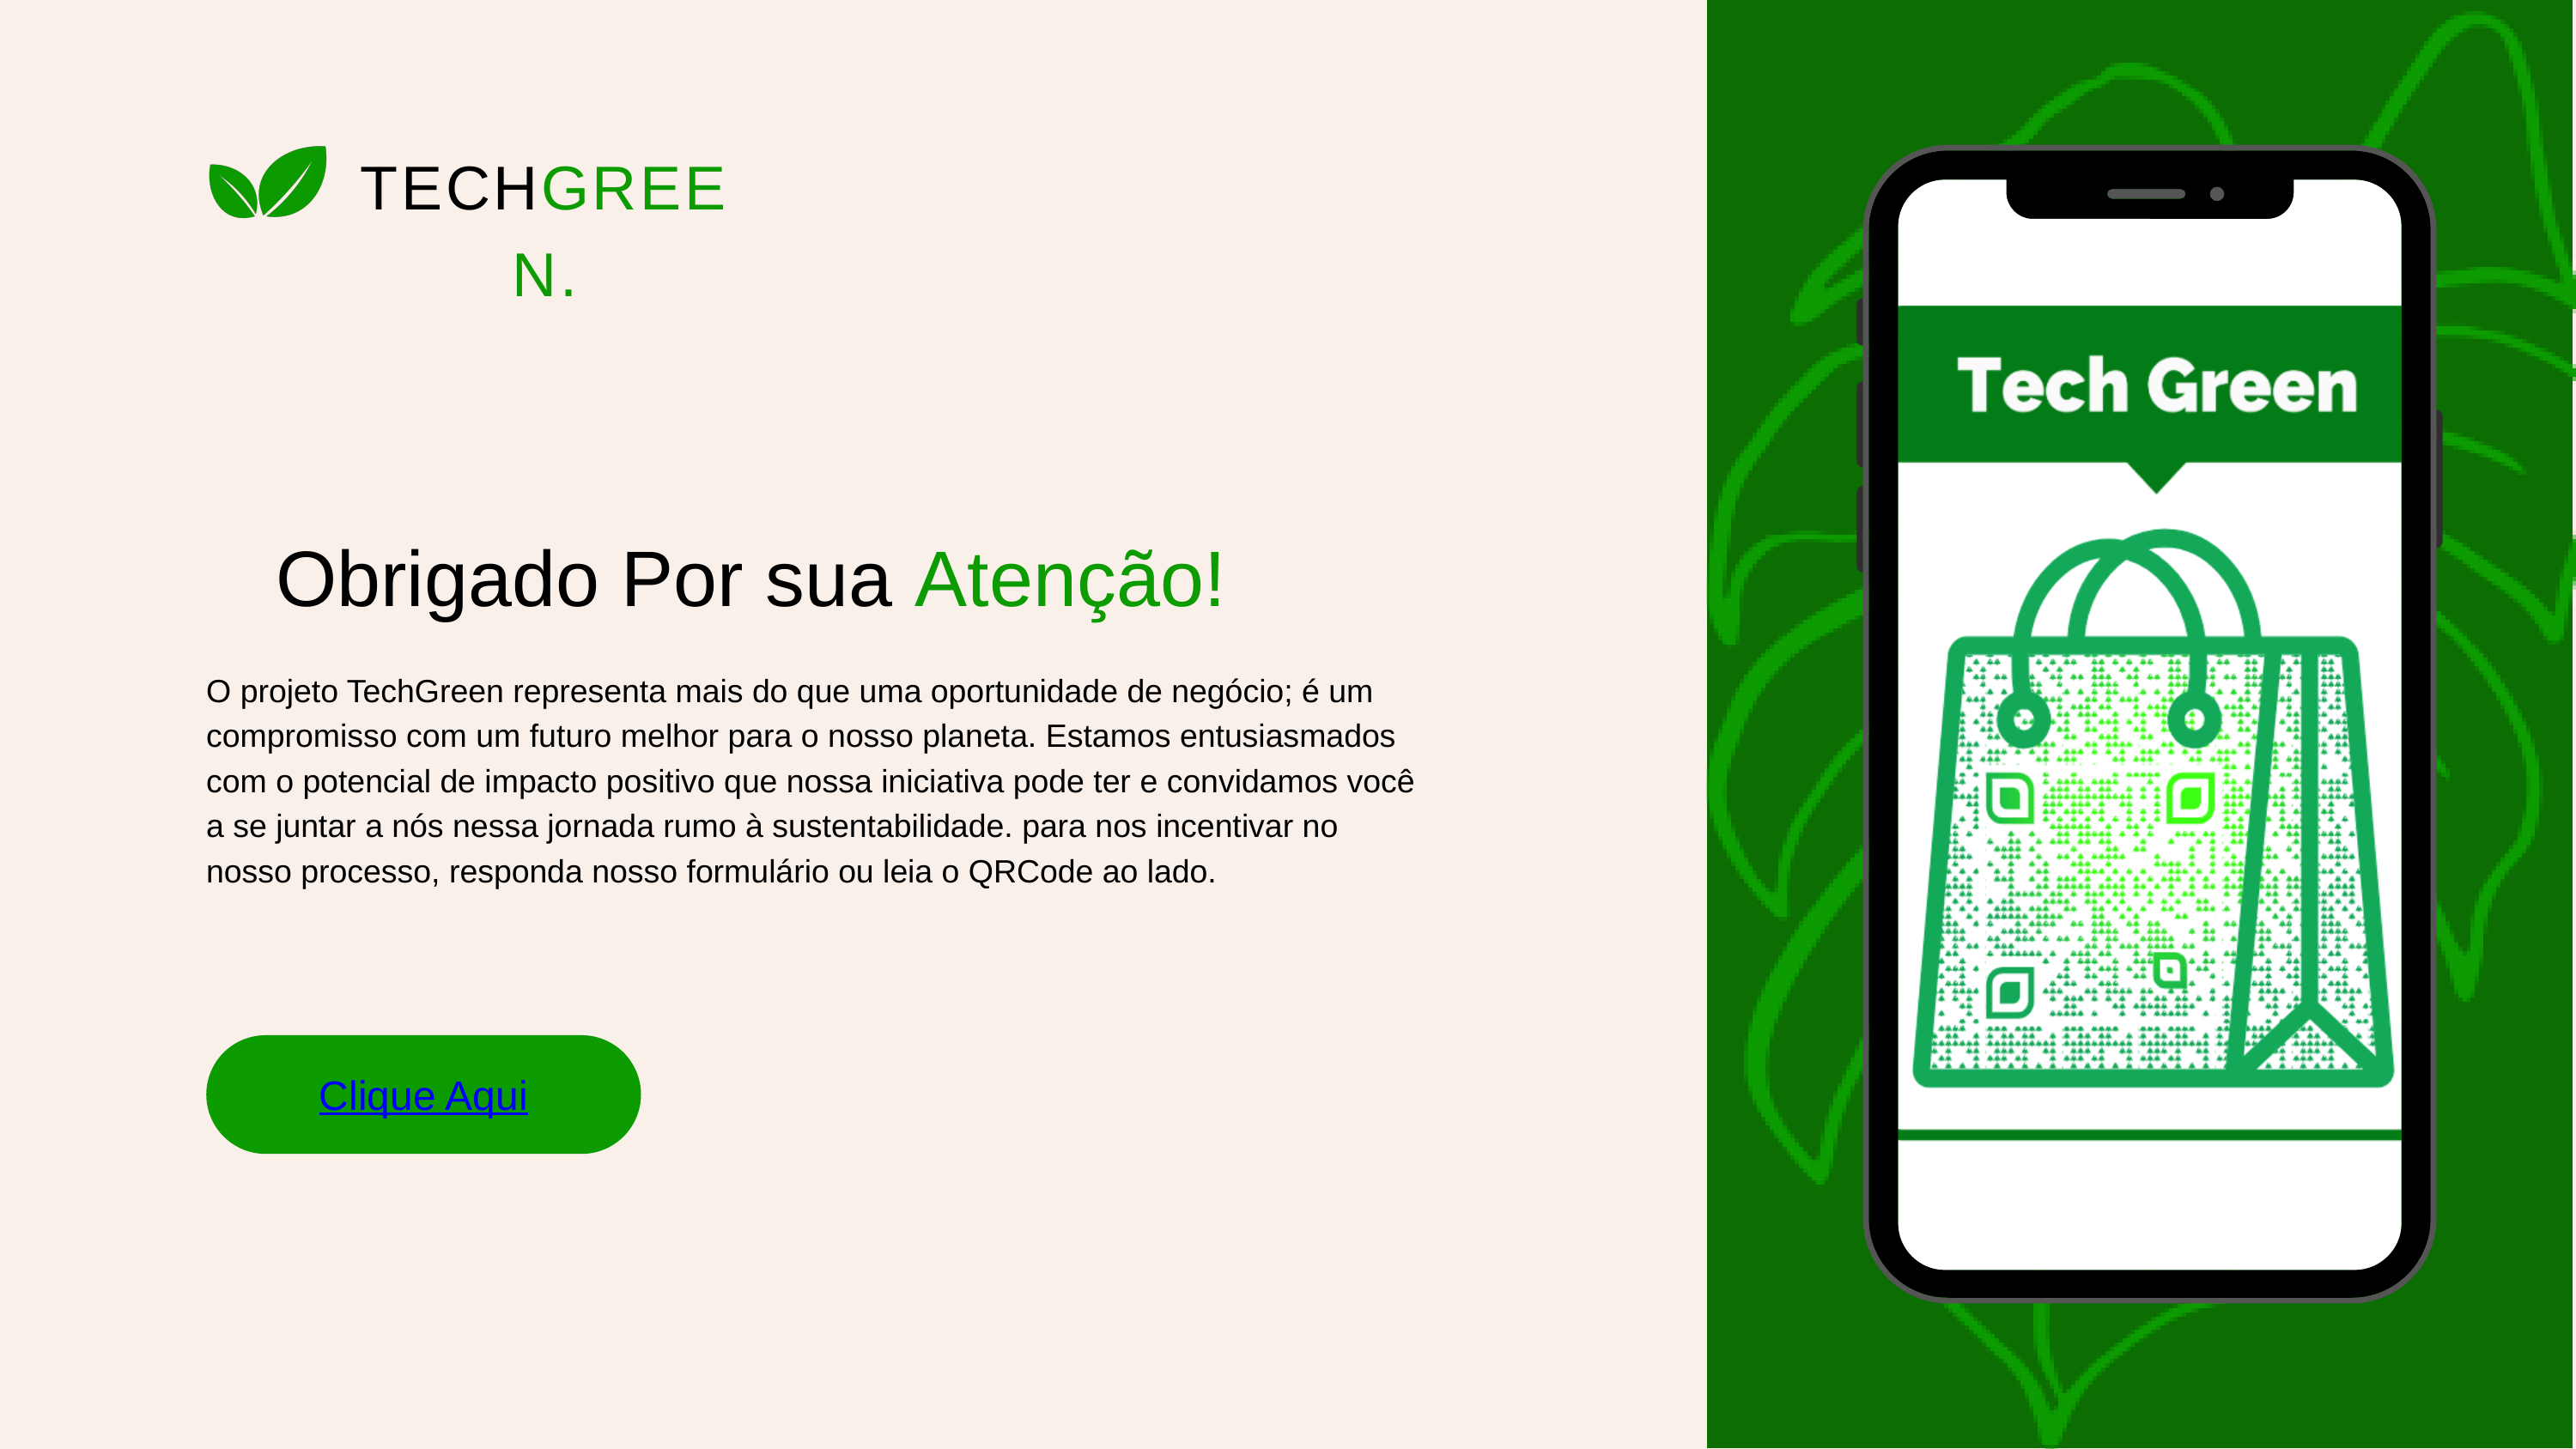

TECHGREEN.

Obrigado Por sua Atenção!
O projeto TechGreen representa mais do que uma oportunidade de negócio; é um compromisso com um futuro melhor para o nosso planeta. Estamos entusiasmados com o potencial de impacto positivo que nossa iniciativa pode ter e convidamos você a se juntar a nós nessa jornada rumo à sustentabilidade. para nos incentivar no nosso processo, responda nosso formulário ou leia o QRCode ao lado.

Clique Aqui